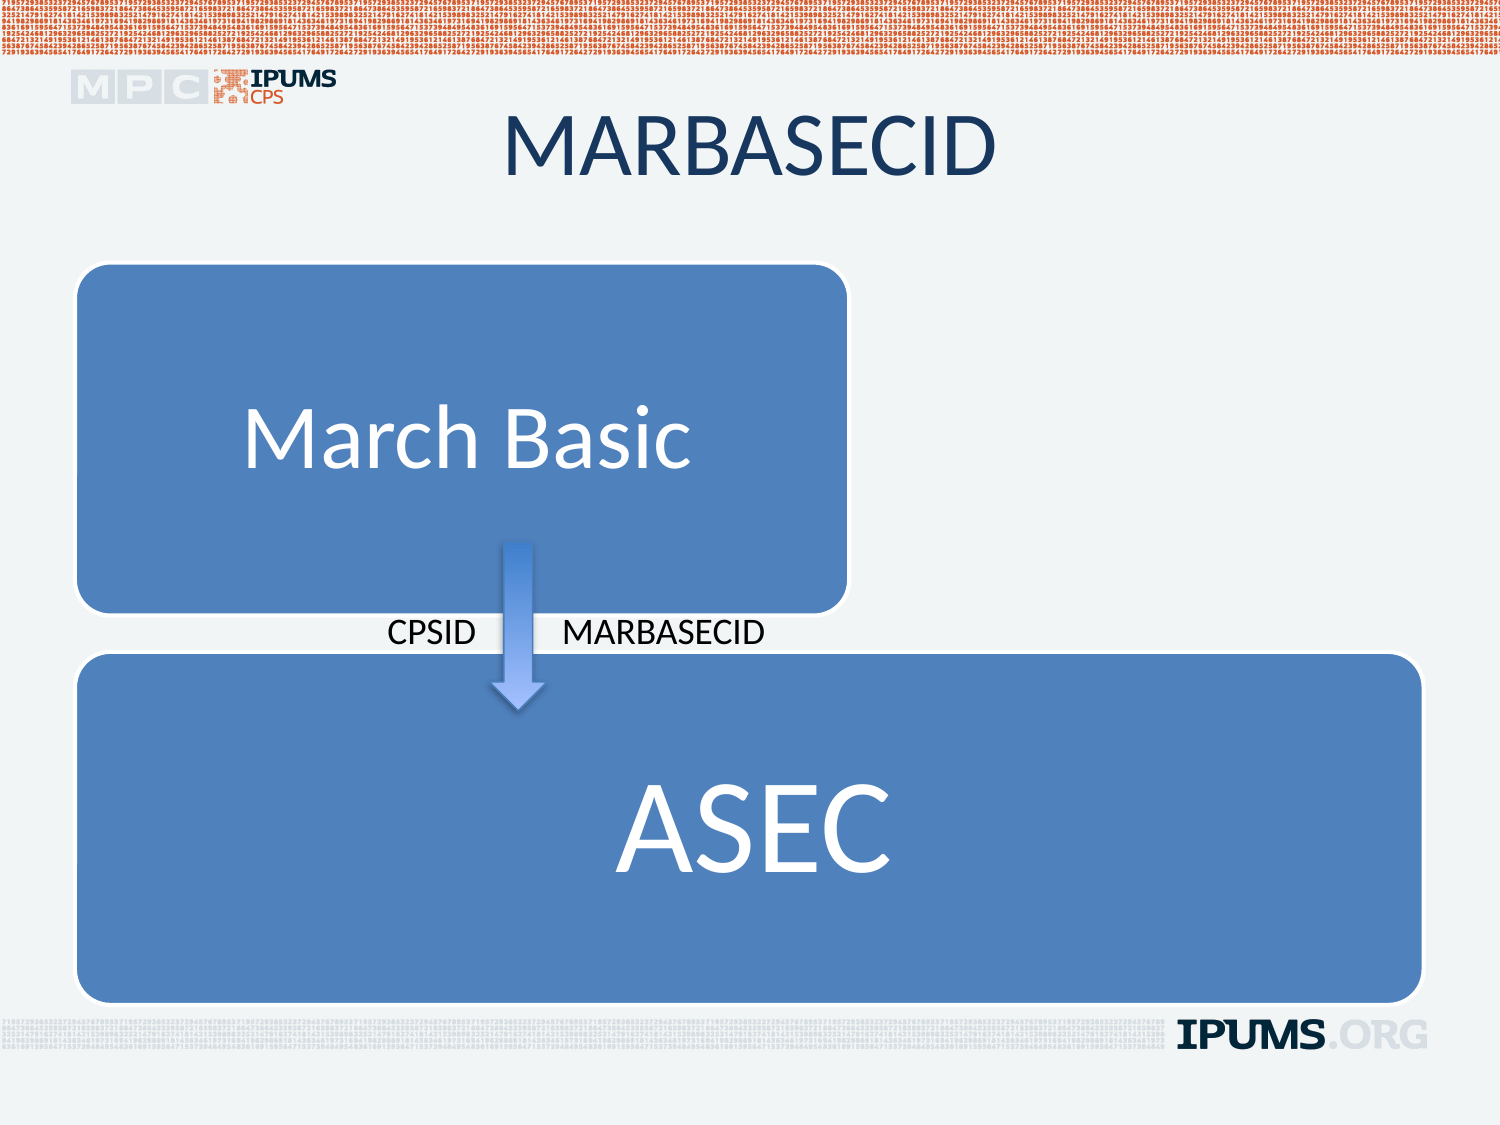

# MARBASECID
ASEC
March Basic

CPSID
MARBASECID